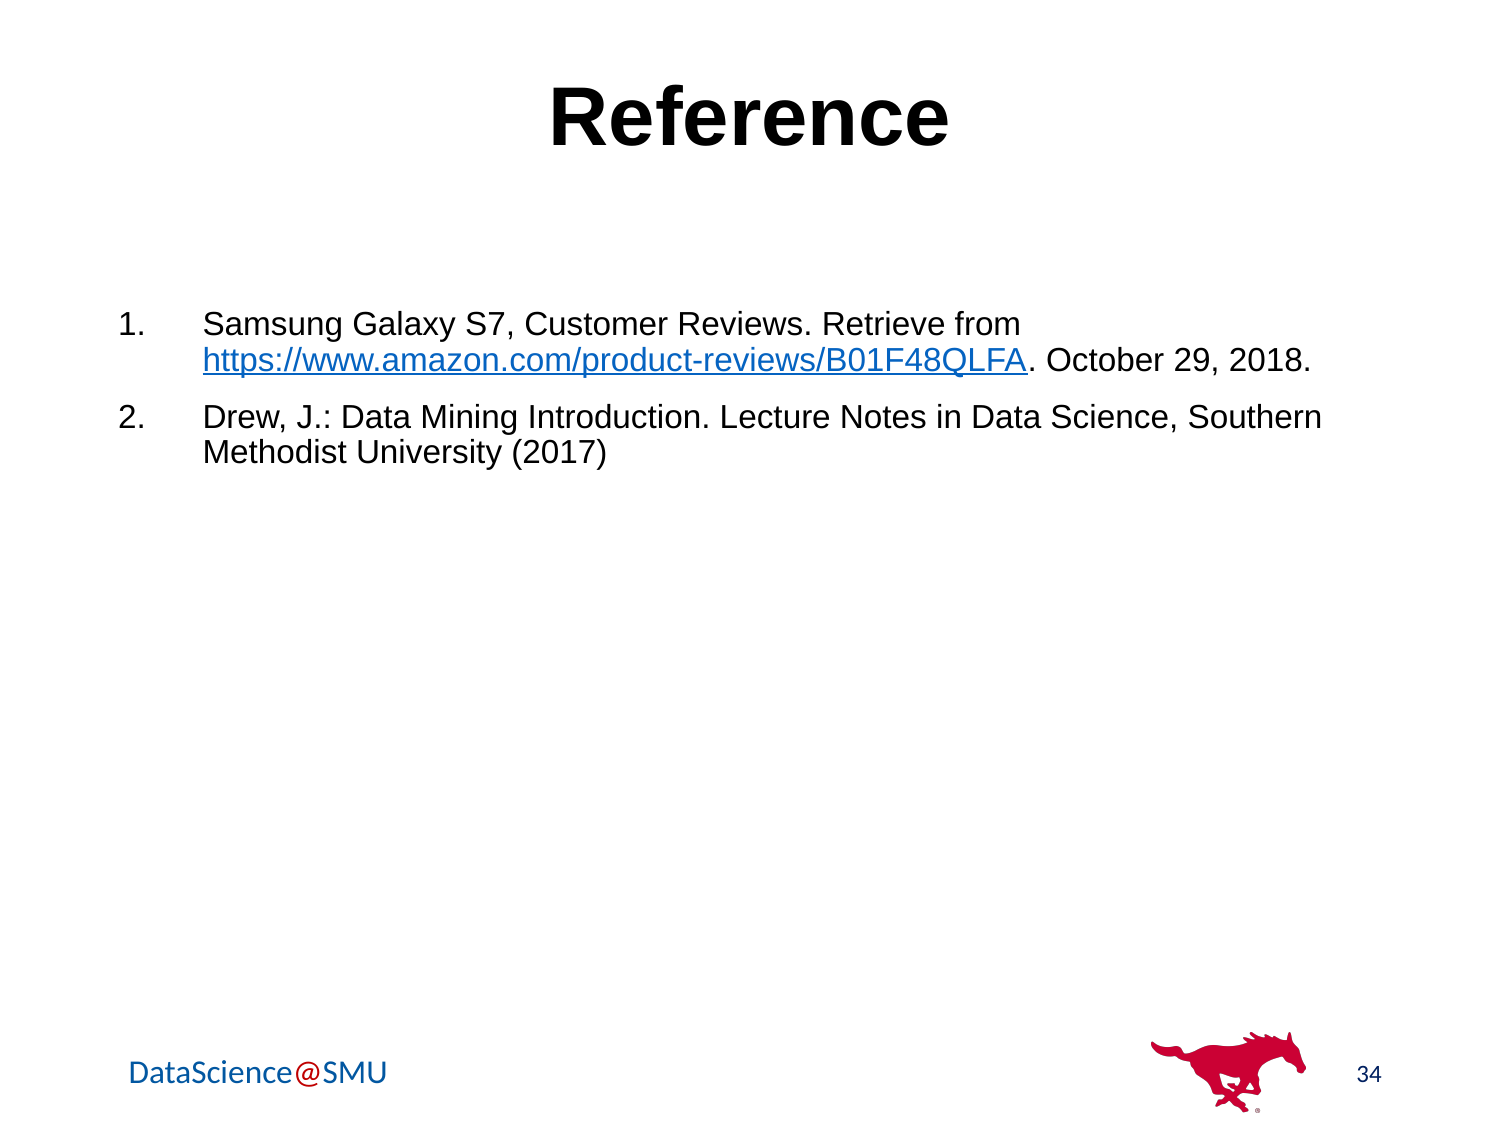

# Reference
Samsung Galaxy S7, Customer Reviews. Retrieve from https://www.amazon.com/product-reviews/B01F48QLFA. October 29, 2018.
Drew, J.: Data Mining Introduction. Lecture Notes in Data Science, Southern Methodist University (2017)

34